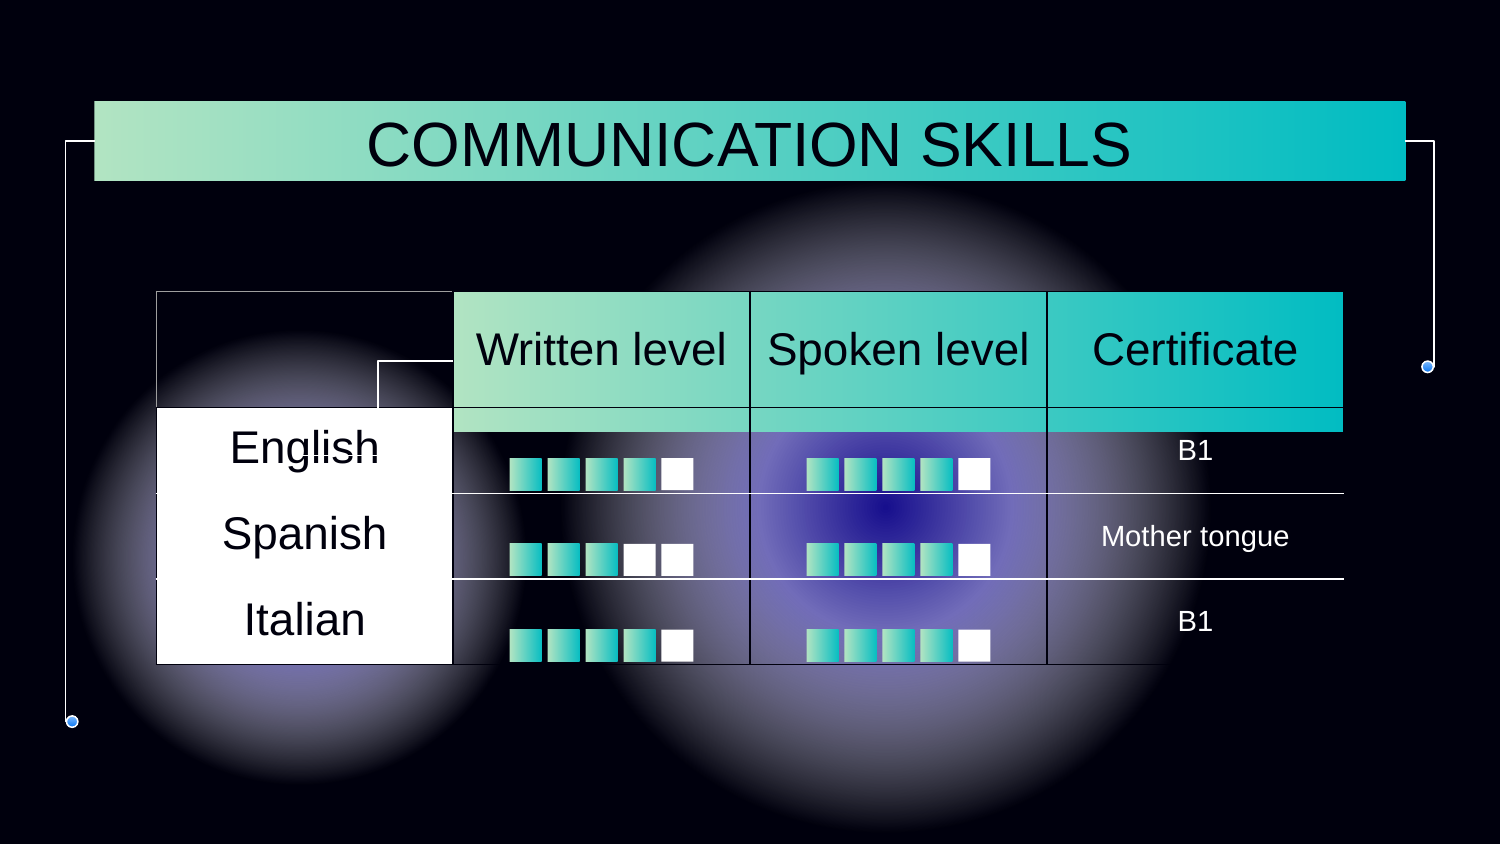

# COMMUNICATION SKILLS

|  | Written level | Spoken level | Certificate |
| --- | --- | --- | --- |
| English |  |  | B1 |
| Spanish |  |  | Mother tongue |
| Italian |  |  | B1 |